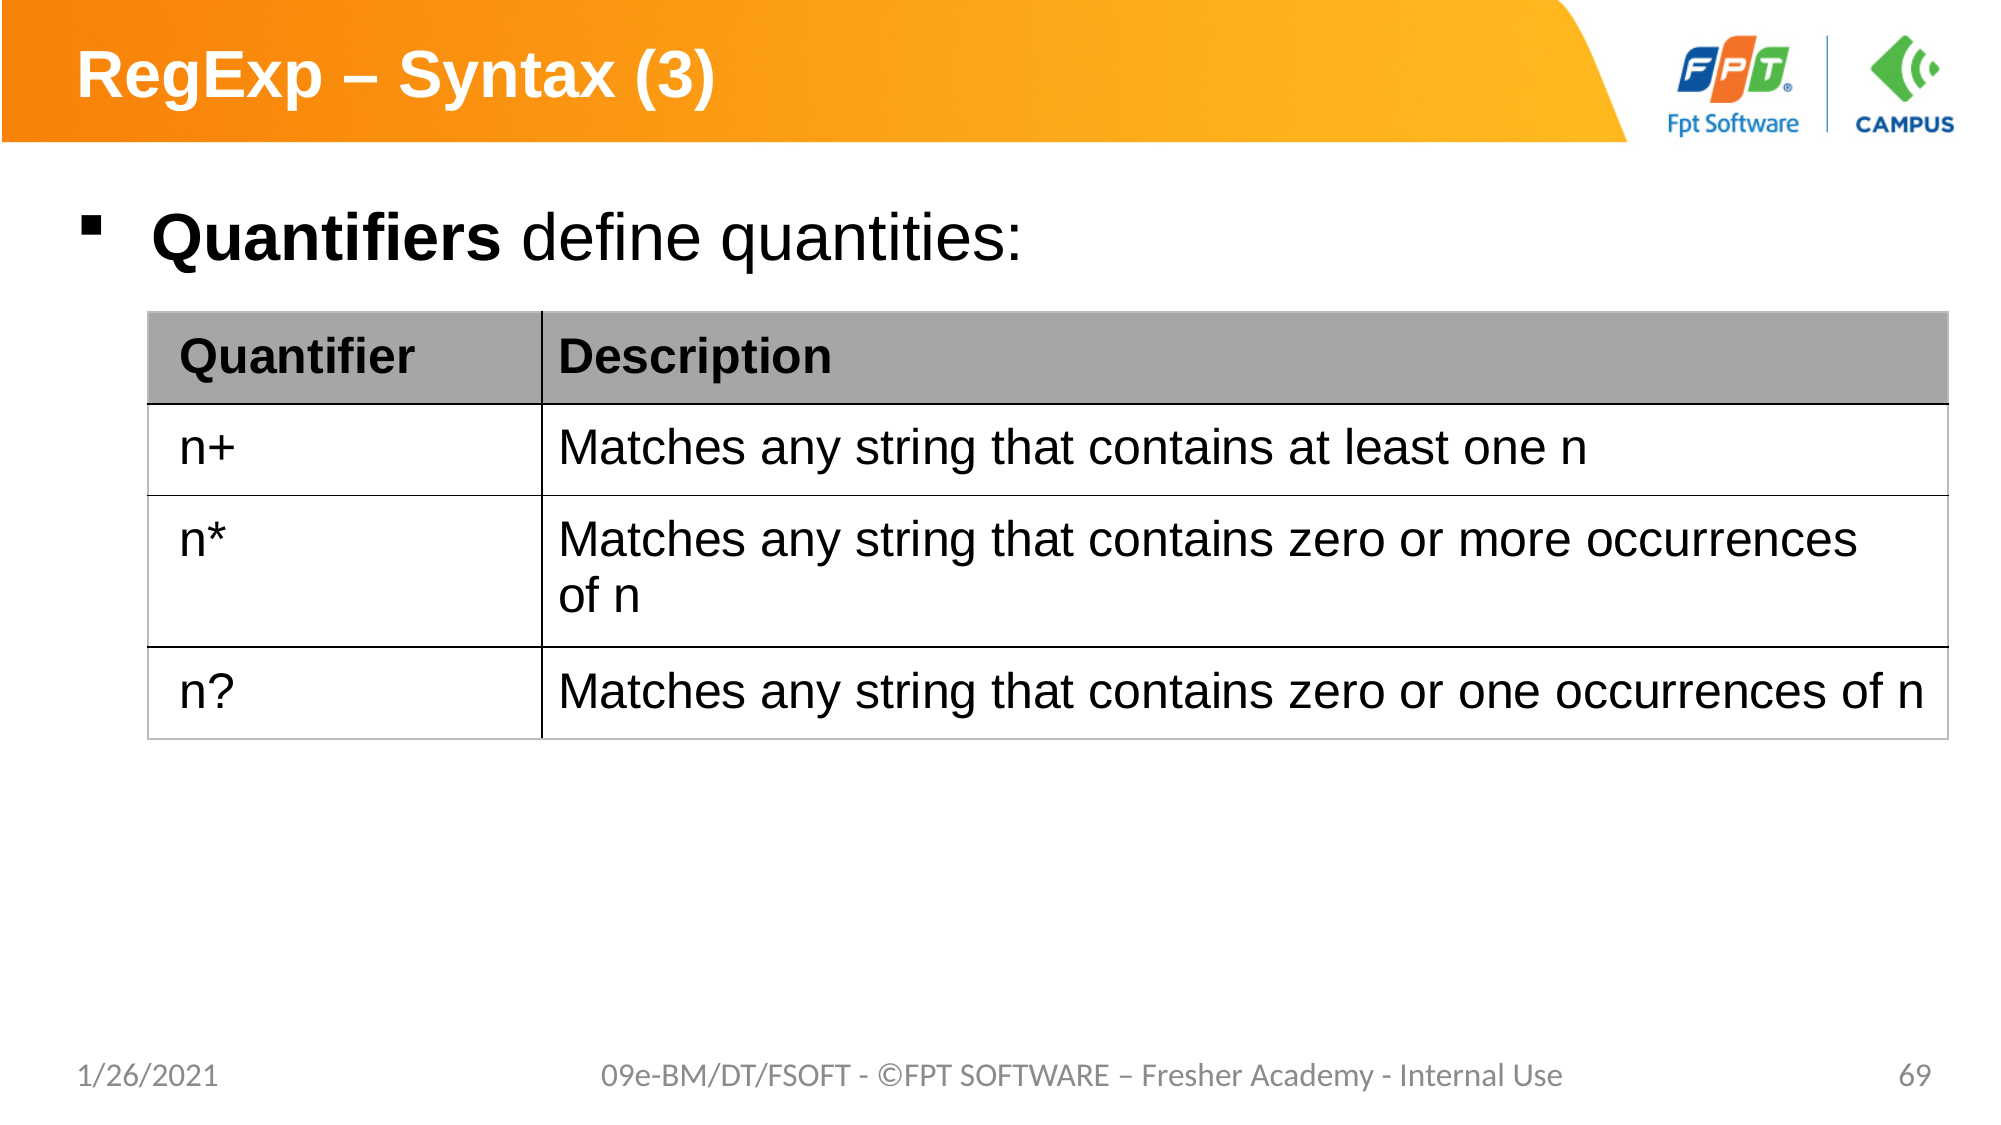

# RegExp – Syntax (3)
Quantifiers define quantities:

| Quantifier | Description |
| --- | --- |
| n+ | Matches any string that contains at least one n |
| n\* | Matches any string that contains zero or more occurrences of n |
| n? | Matches any string that contains zero or one occurrences of n |
1/26/2021
09e-BM/DT/FSOFT - ©FPT SOFTWARE – Fresher Academy - Internal Use
69